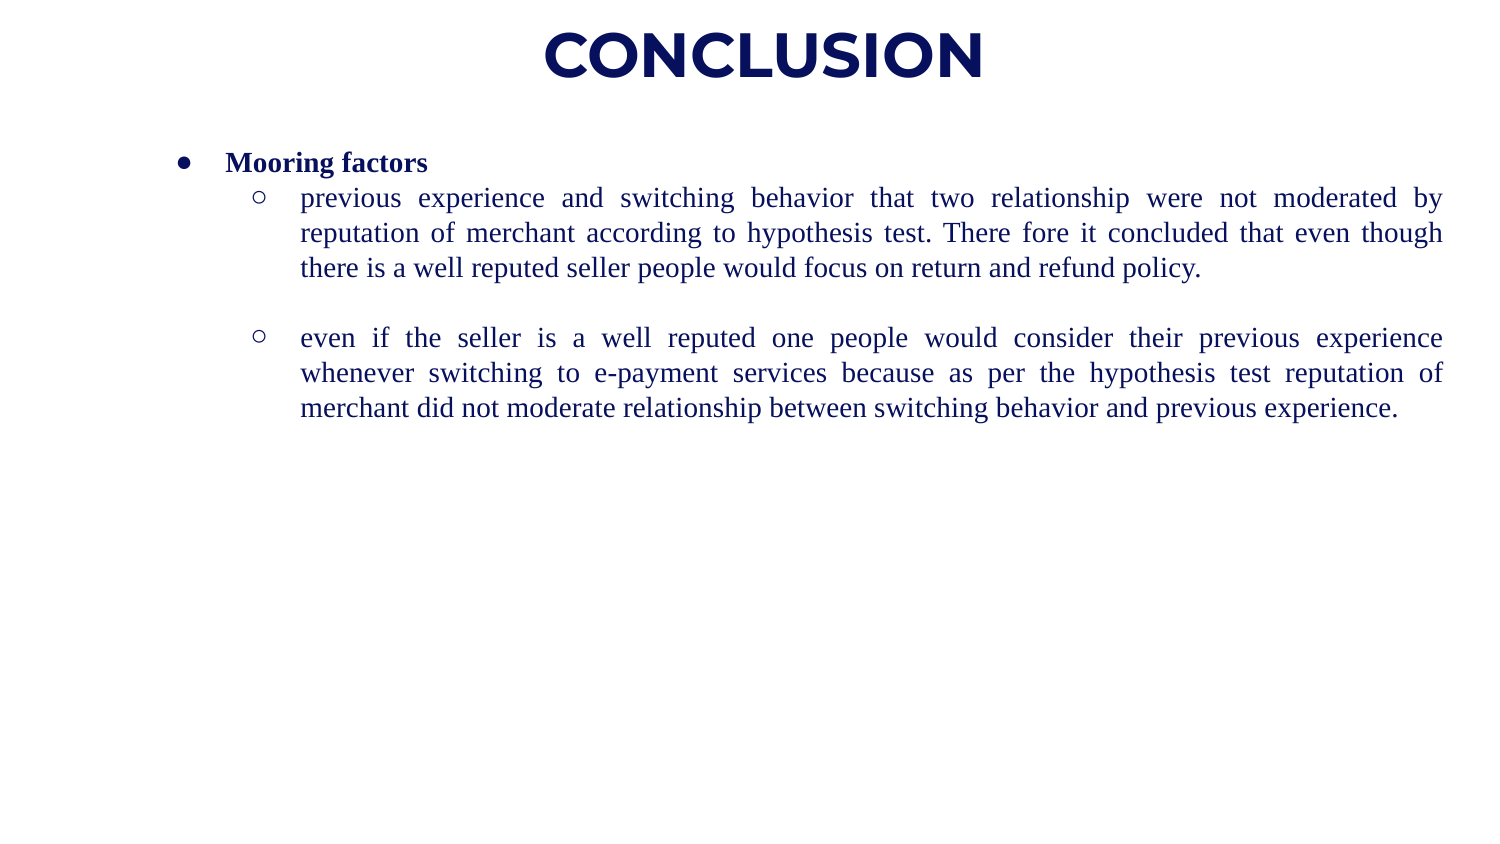

# CONCLUSION

Mooring factors
previous experience and switching behavior that two relationship were not moderated by reputation of merchant according to hypothesis test. There fore it concluded that even though there is a well reputed seller people would focus on return and refund policy.

even if the seller is a well reputed one people would consider their previous experience whenever switching to e-payment services because as per the hypothesis test reputation of merchant did not moderate relationship between switching behavior and previous experience.